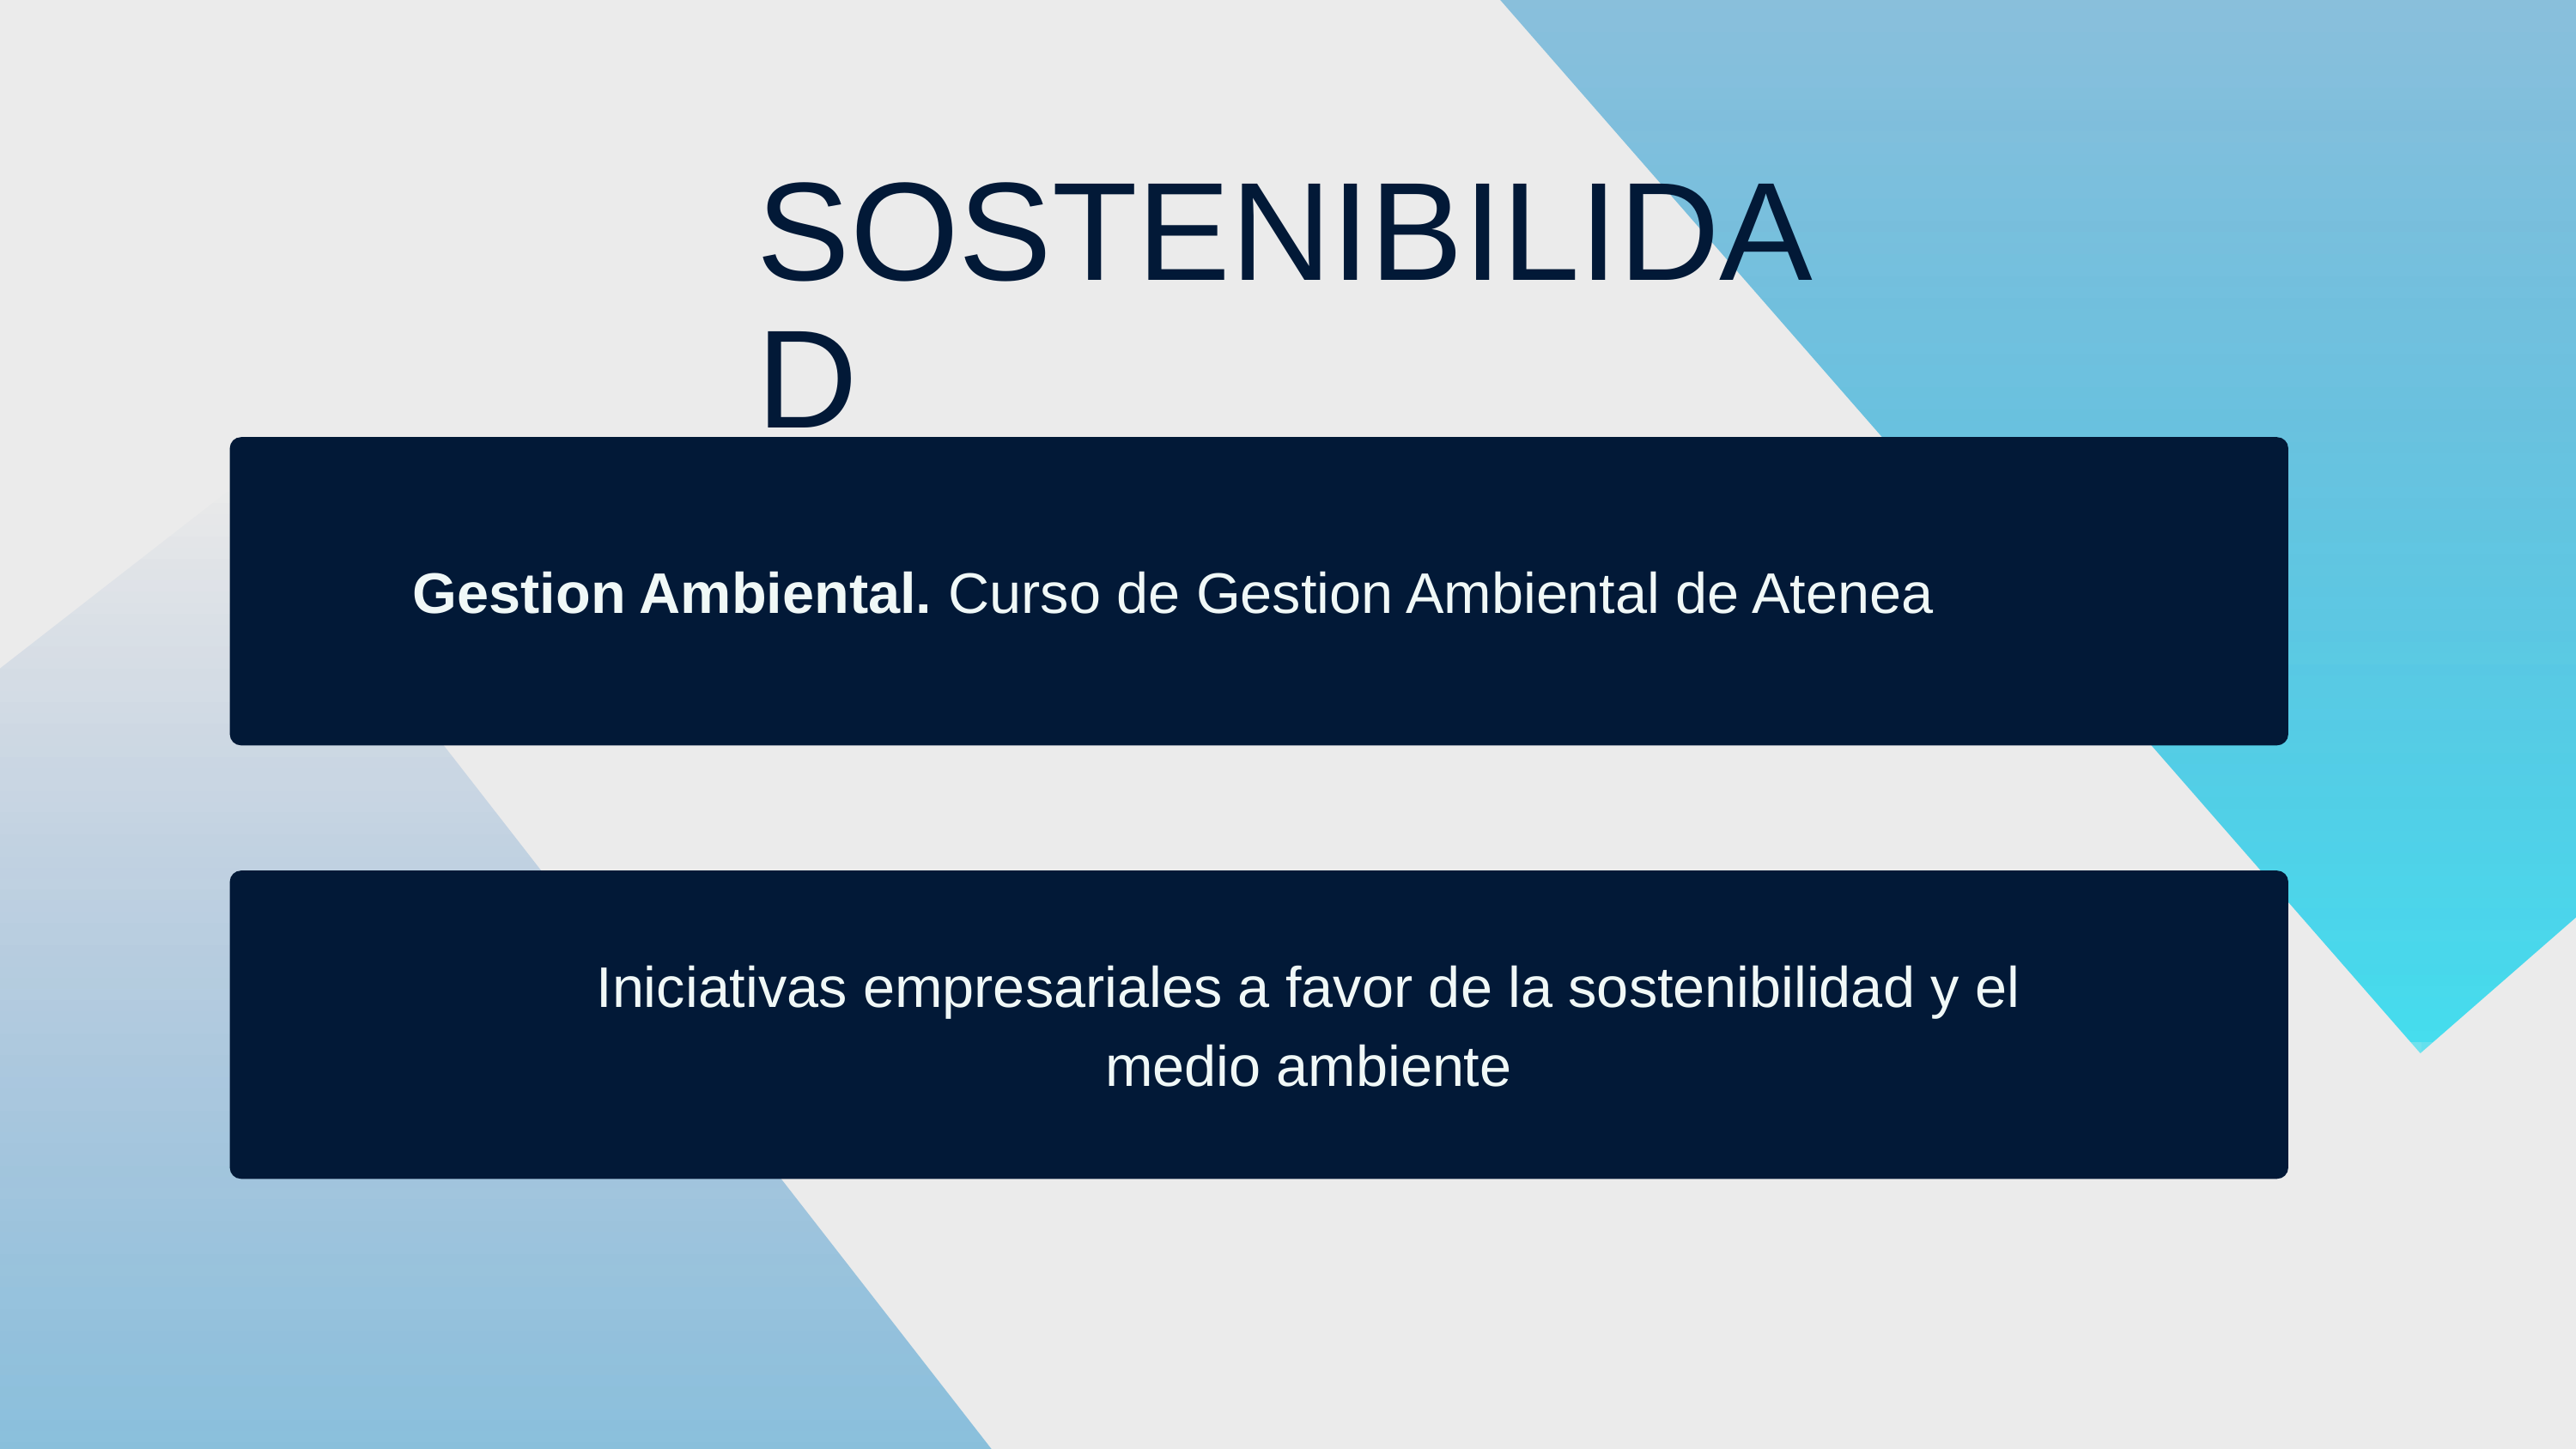

SOSTENIBILIDAD

Gestion Ambiental. Curso de Gestion Ambiental de Atenea

Iniciativas empresariales a favor de la sostenibilidad y el medio ambiente